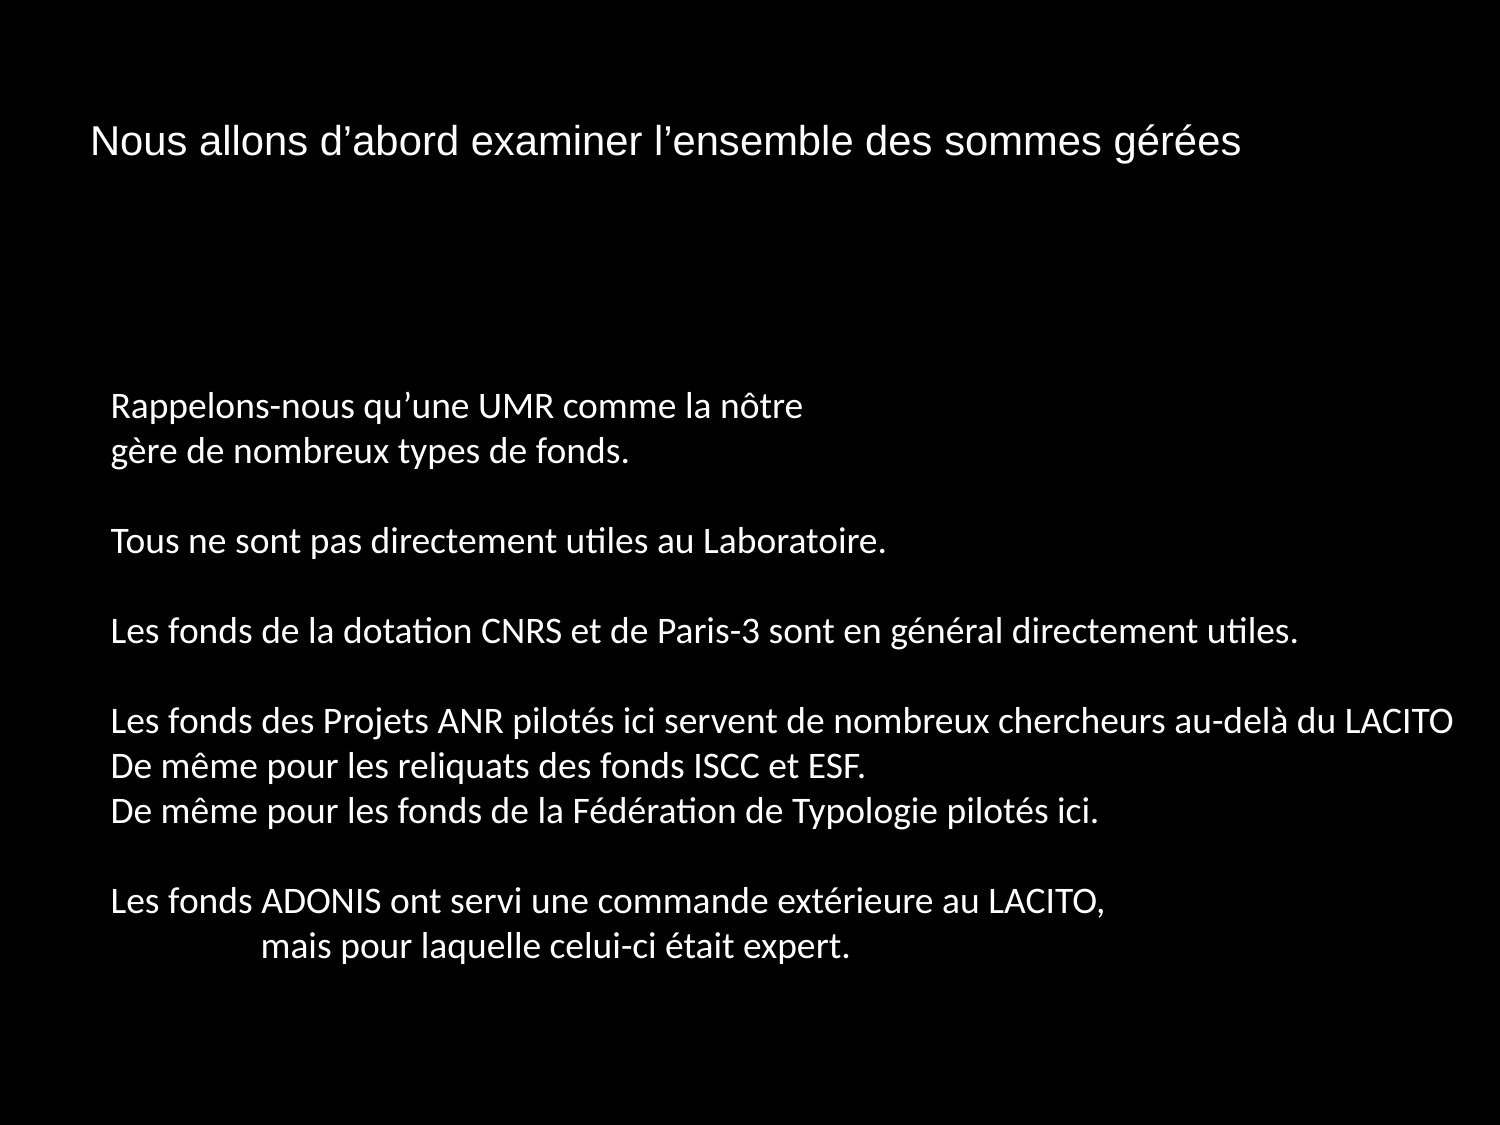

# Nous allons d’abord examiner l’ensemble des sommes gérées
Rappelons-nous qu’une UMR comme la nôtre
gère de nombreux types de fonds.

Tous ne sont pas directement utiles au Laboratoire.

Les fonds de la dotation CNRS et de Paris-3 sont en général directement utiles.

Les fonds des Projets ANR pilotés ici servent de nombreux chercheurs au-delà du LACITO
De même pour les reliquats des fonds ISCC et ESF.
De même pour les fonds de la Fédération de Typologie pilotés ici.

Les fonds ADONIS ont servi une commande extérieure au LACITO,
	mais pour laquelle celui-ci était expert.